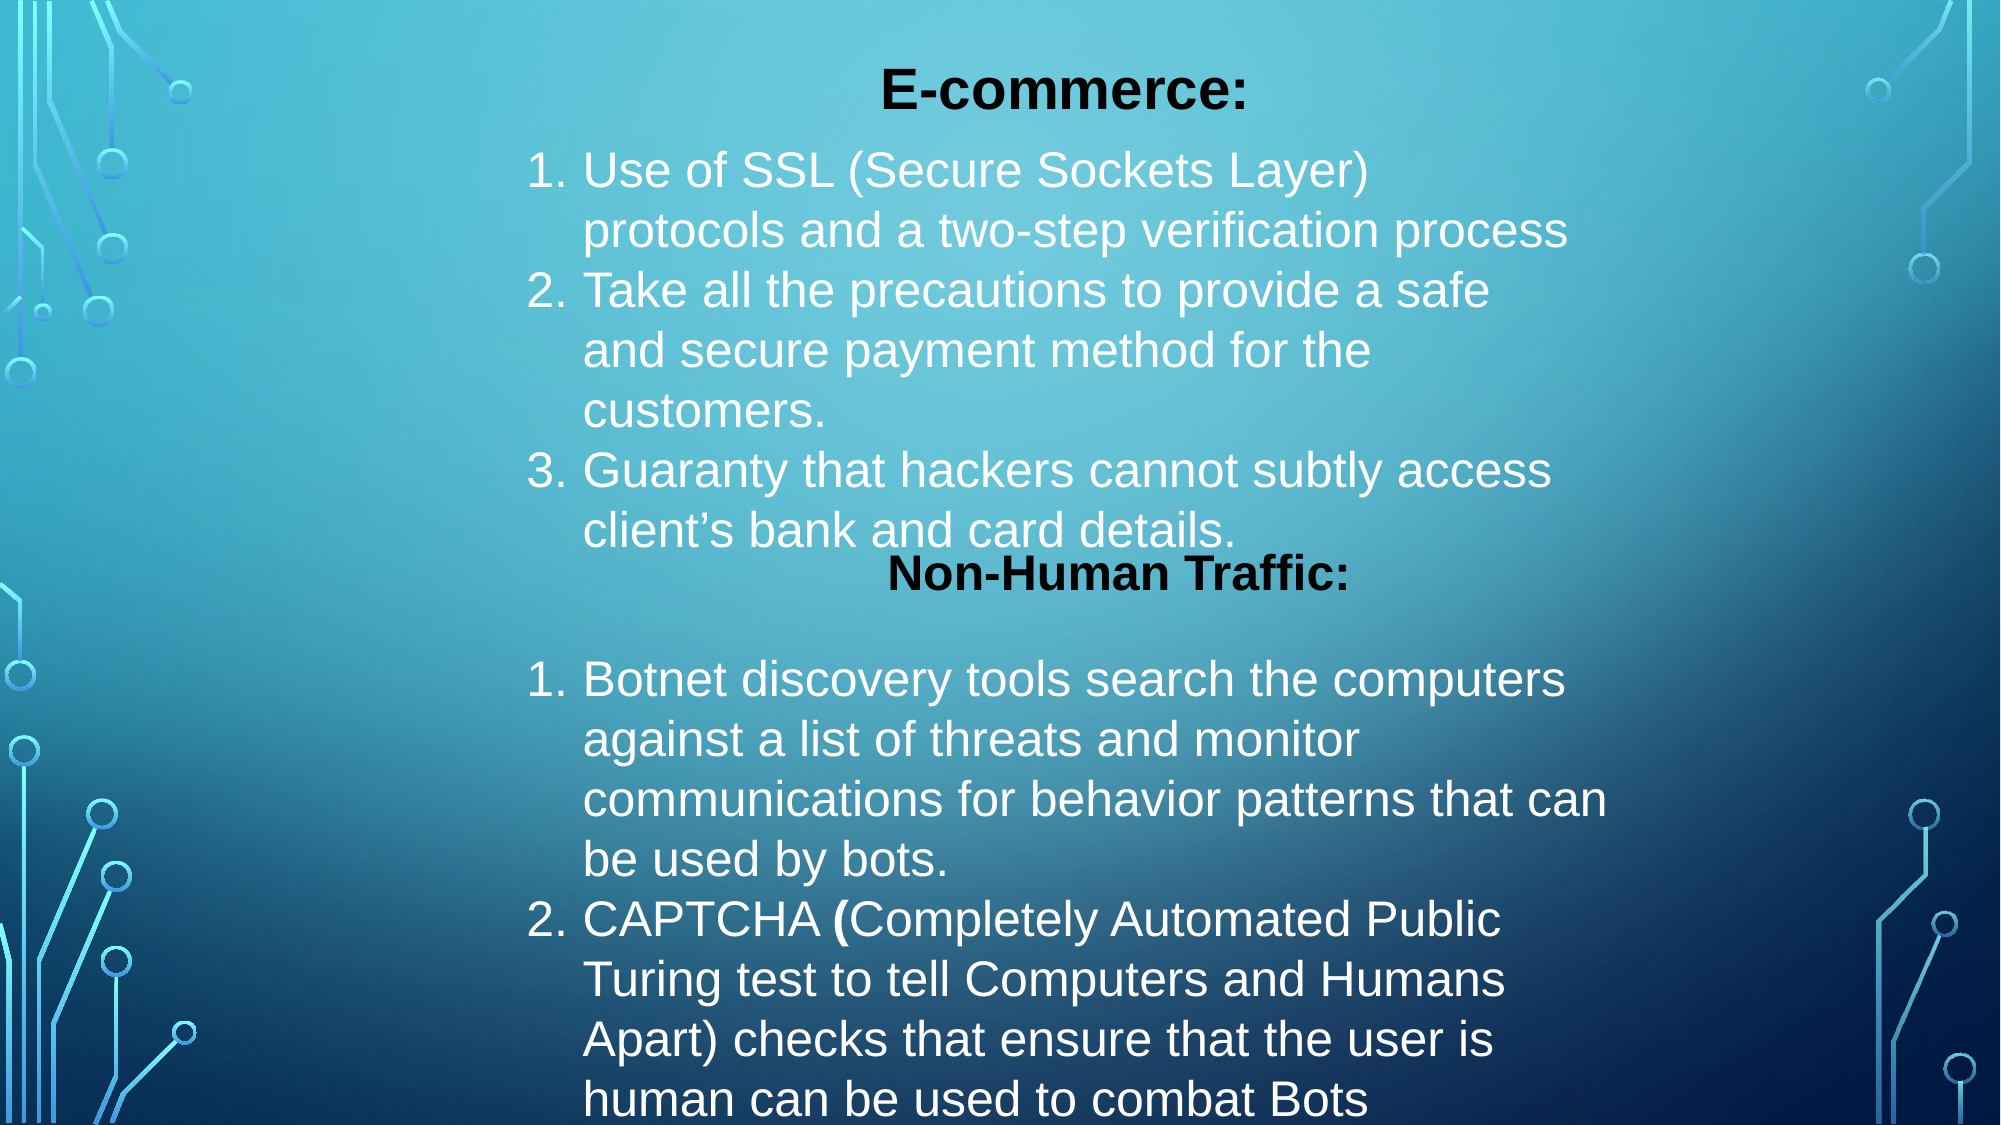

E-commerce:
Use of SSL (Secure Sockets Layer) protocols and a two-step verification process
Take all the precautions to provide a safe and secure payment method for the customers.
Guaranty that hackers cannot subtly access client’s bank and card details.
Non-Human Traffic:
Botnet discovery tools search the computers against a list of threats and monitor communications for behavior patterns that can be used by bots.
CAPTCHA (Completely Automated Public Turing test to tell Computers and Humans Apart) checks that ensure that the user is human can be used to combat Bots